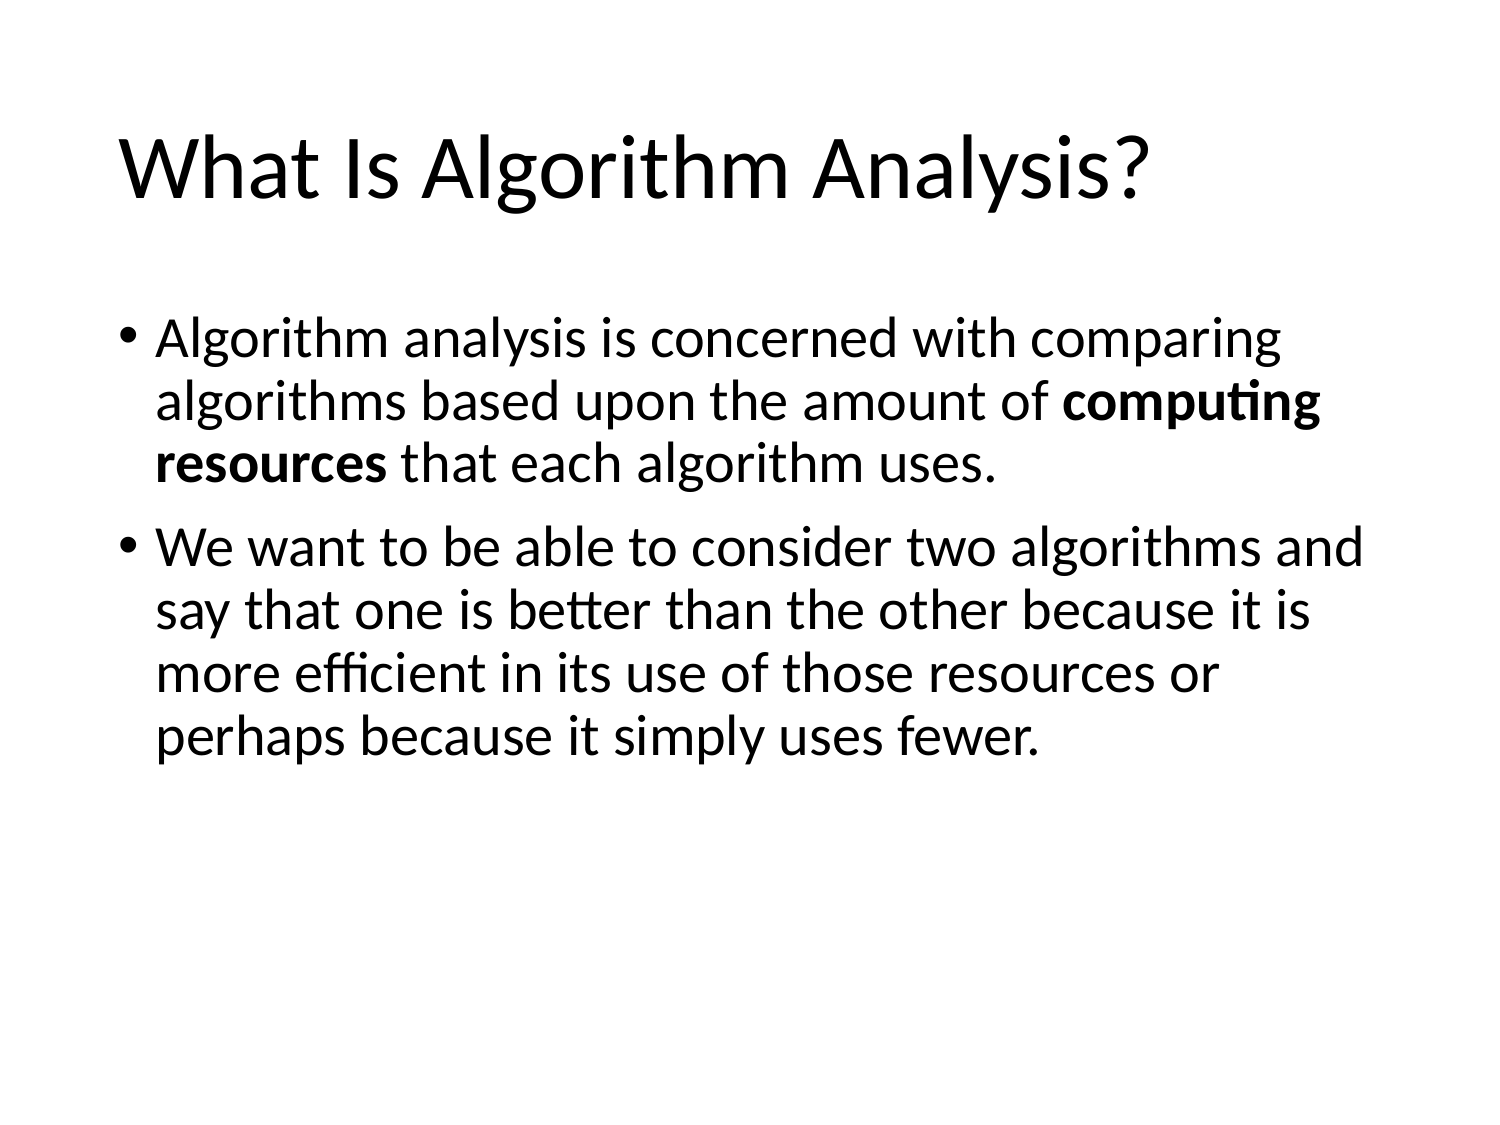

# What Is Algorithm Analysis?
Algorithm analysis is concerned with comparing algorithms based upon the amount of computing resources that each algorithm uses.
We want to be able to consider two algorithms and say that one is better than the other because it is more efficient in its use of those resources or perhaps because it simply uses fewer.